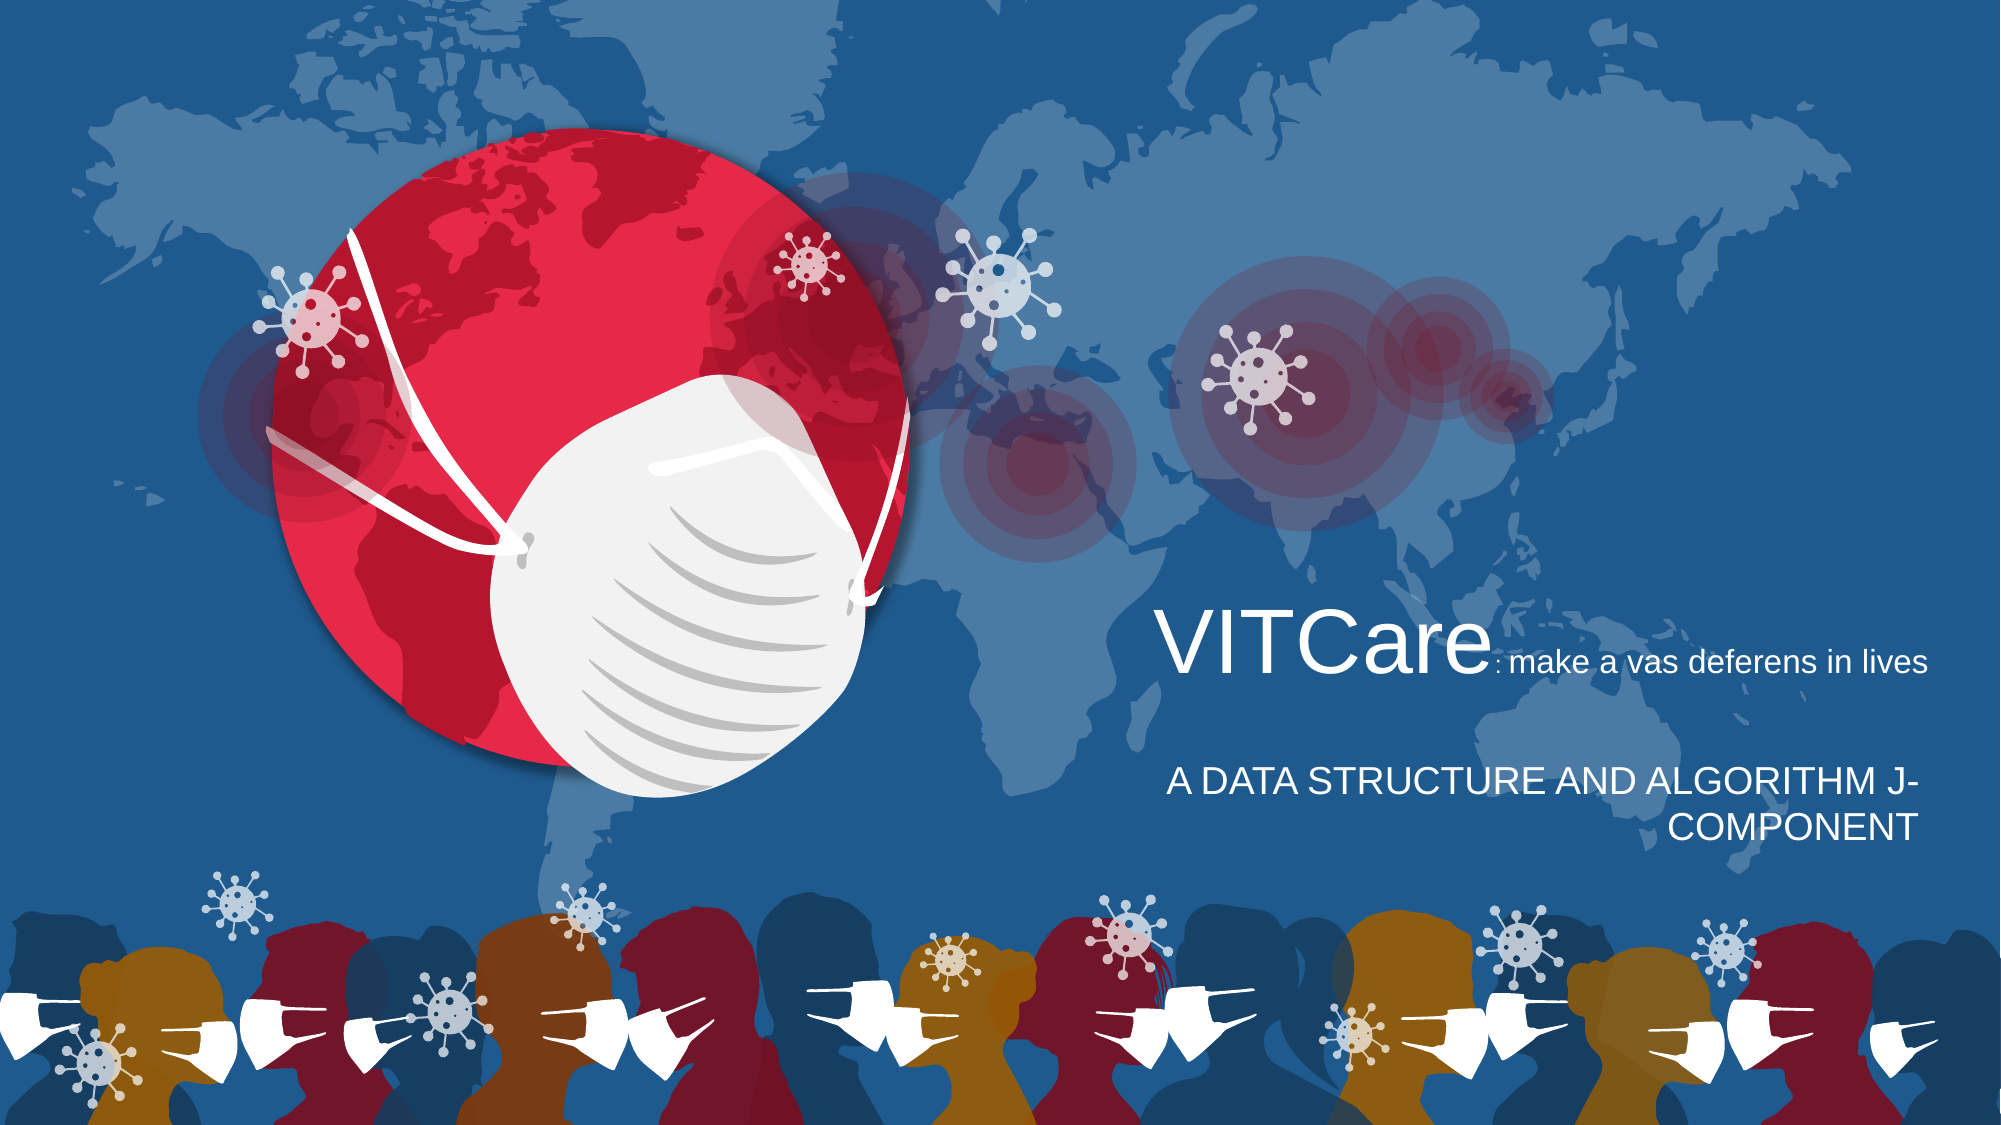

VITCare: make a vas deferens in lives
A DATA STRUCTURE AND ALGORITHM J-COMPONENT